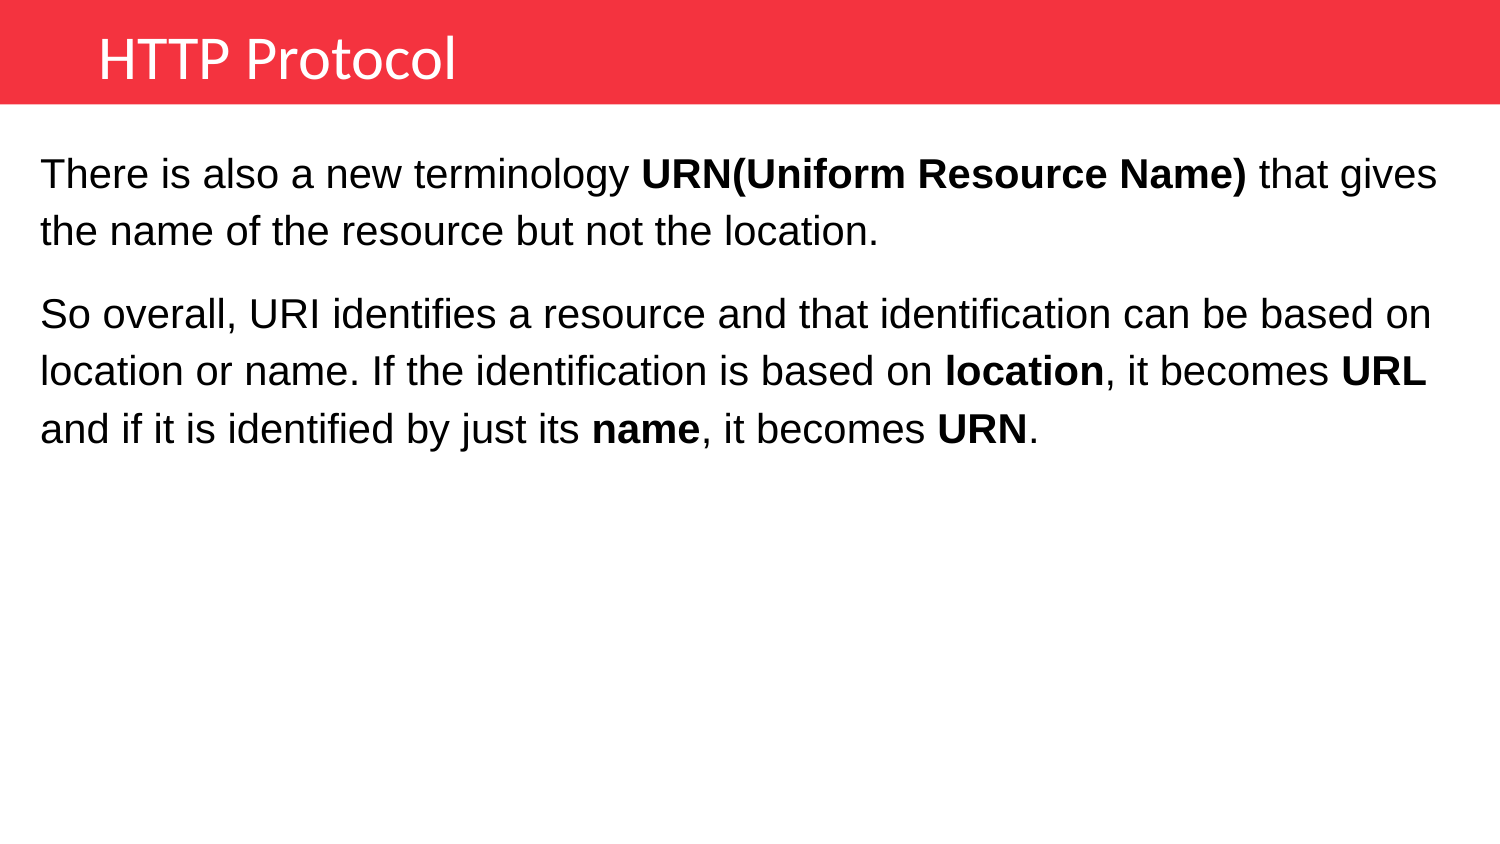

HTTP Protocol

There is also a new terminology URN(Uniform Resource Name) that gives the name of the resource but not the location.
So overall, URI identifies a resource and that identification can be based on location or name. If the identification is based on location, it becomes URL and if it is identified by just its name, it becomes URN.